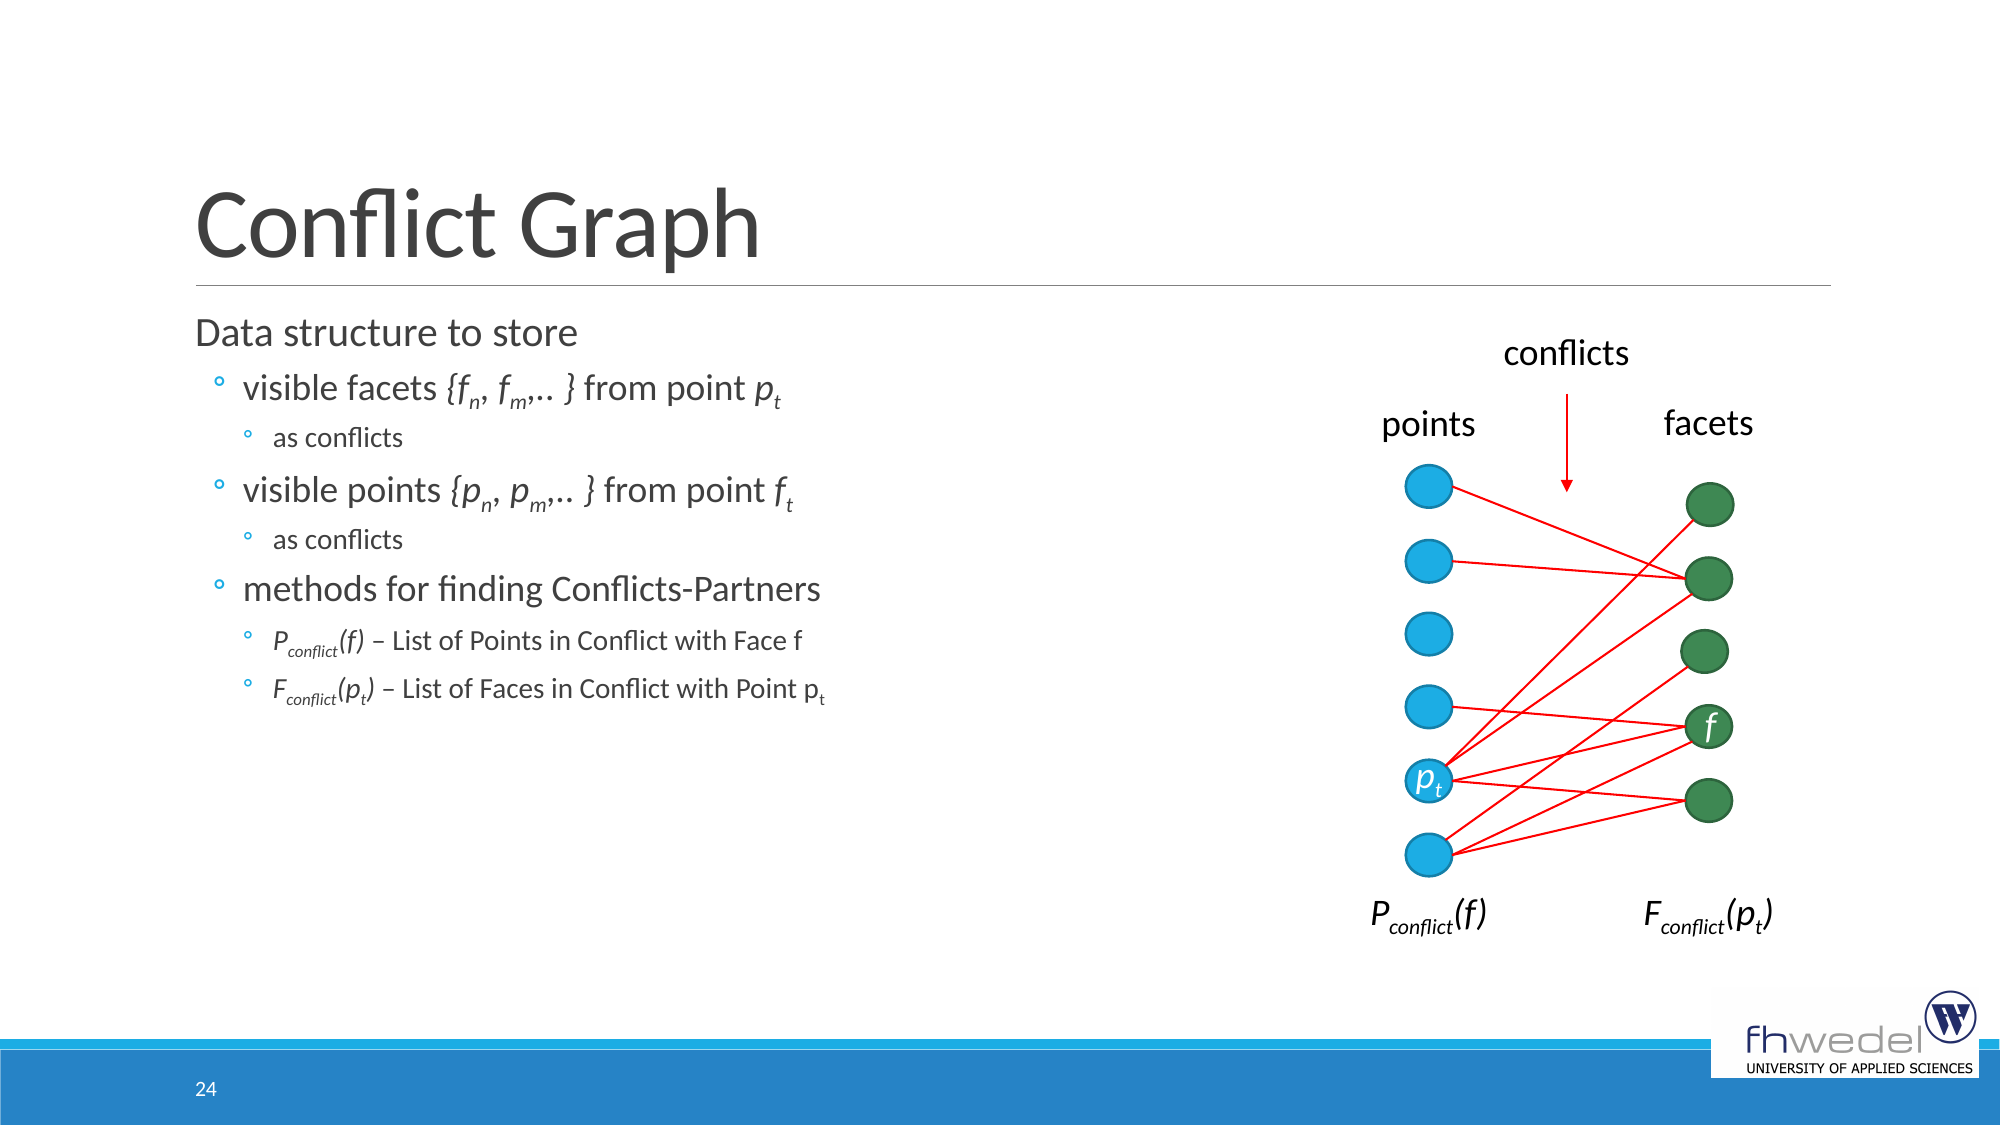

# Conflict Graph
Data structure to store
visible facets {fn, fm,.. } from point pt
as conflicts
visible points {pn, pm,.. } from point ft
as conflicts
methods for finding Conflicts-Partners
Pconflict(f) – List of Points in Conflict with Face f
Fconflict(pt) – List of Faces in Conflict with Point pt

conflicts
facets
points

f

pt

Pconflict(f)
Fconflict(pt)
24